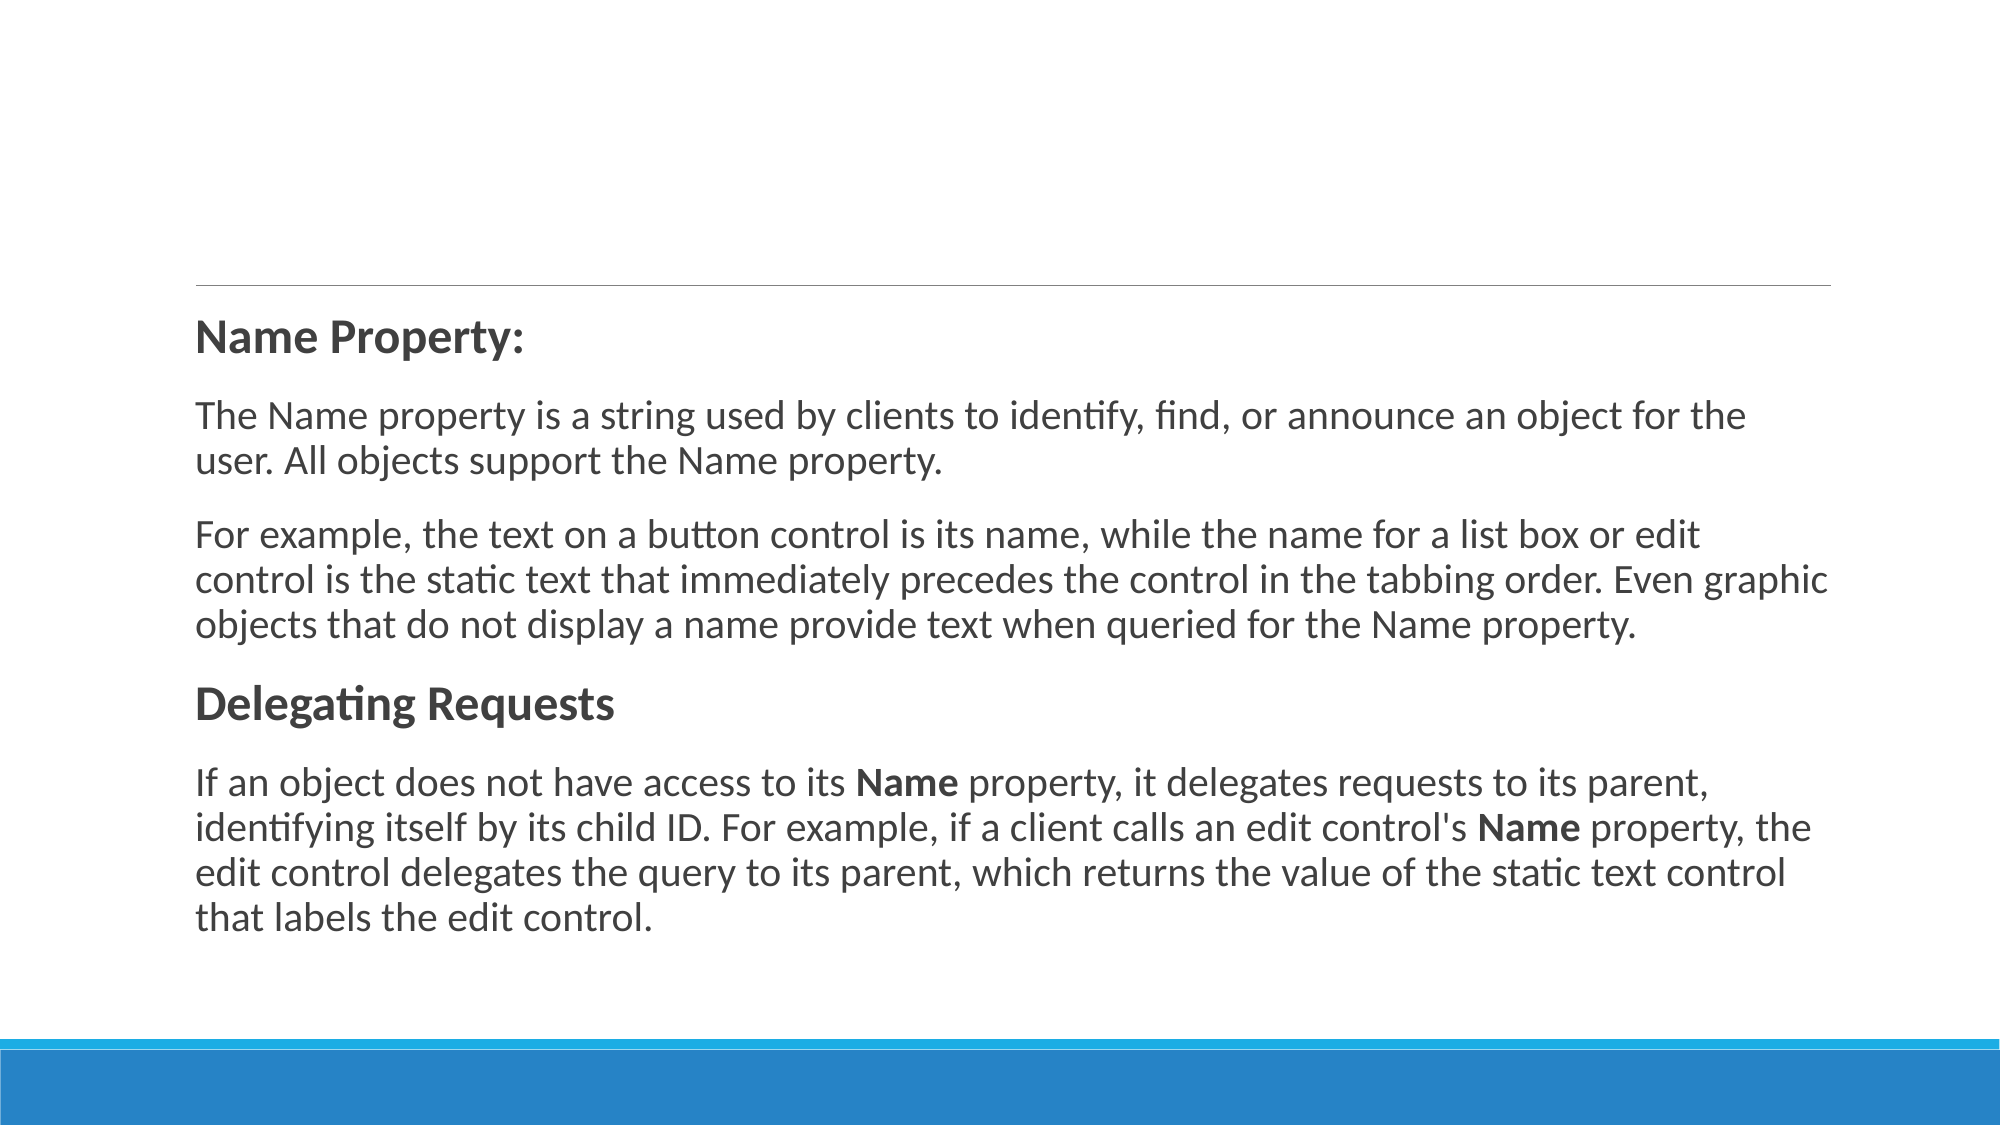

#
Name Property:
The Name property is a string used by clients to identify, find, or announce an object for the user. All objects support the Name property.
For example, the text on a button control is its name, while the name for a list box or edit control is the static text that immediately precedes the control in the tabbing order. Even graphic objects that do not display a name provide text when queried for the Name property.
Delegating Requests
If an object does not have access to its Name property, it delegates requests to its parent, identifying itself by its child ID. For example, if a client calls an edit control's Name property, the edit control delegates the query to its parent, which returns the value of the static text control that labels the edit control.